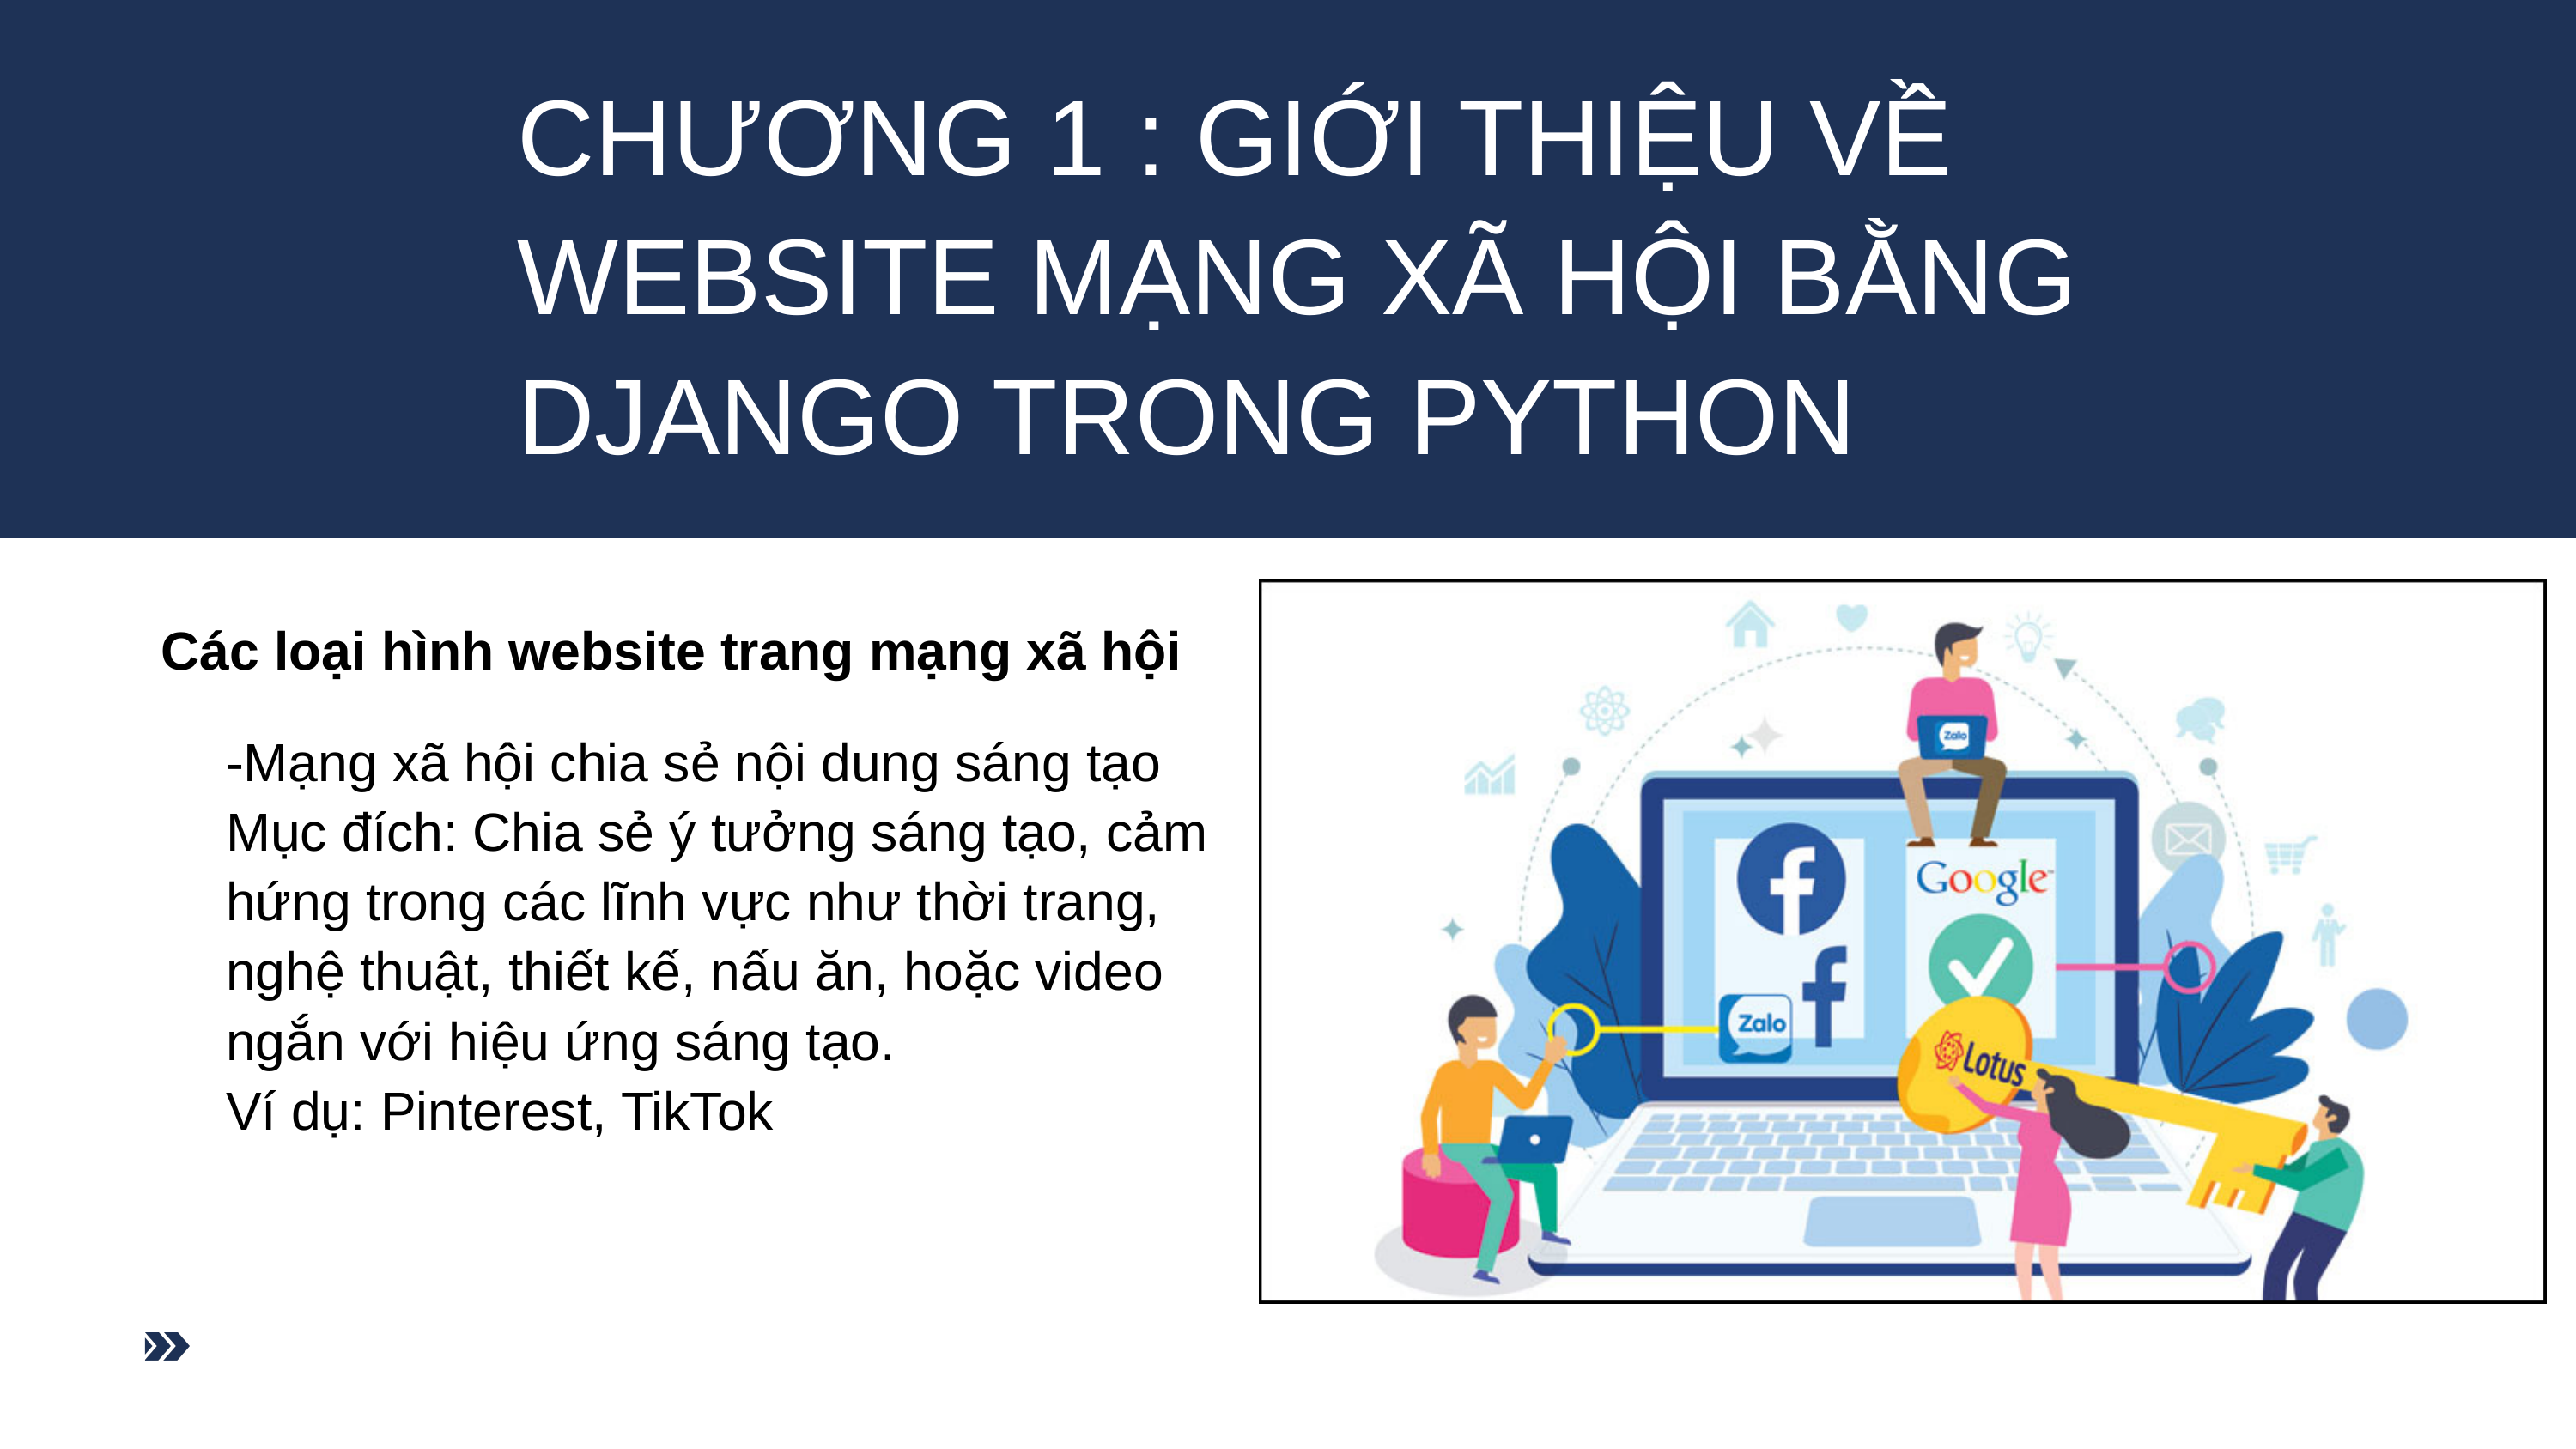

CHƯƠNG 1 : GIỚI THIỆU VỀ WEBSITE MẠNG XÃ HỘI BẰNG DJANGO TRONG PYTHON

 Các loại hình website trang mạng xã hội
-Mạng xã hội chia sẻ nội dung sáng tạo
Mục đích: Chia sẻ ý tưởng sáng tạo, cảm hứng trong các lĩnh vực như thời trang, nghệ thuật, thiết kế, nấu ăn, hoặc video ngắn với hiệu ứng sáng tạo.
Ví dụ: Pinterest, TikTok